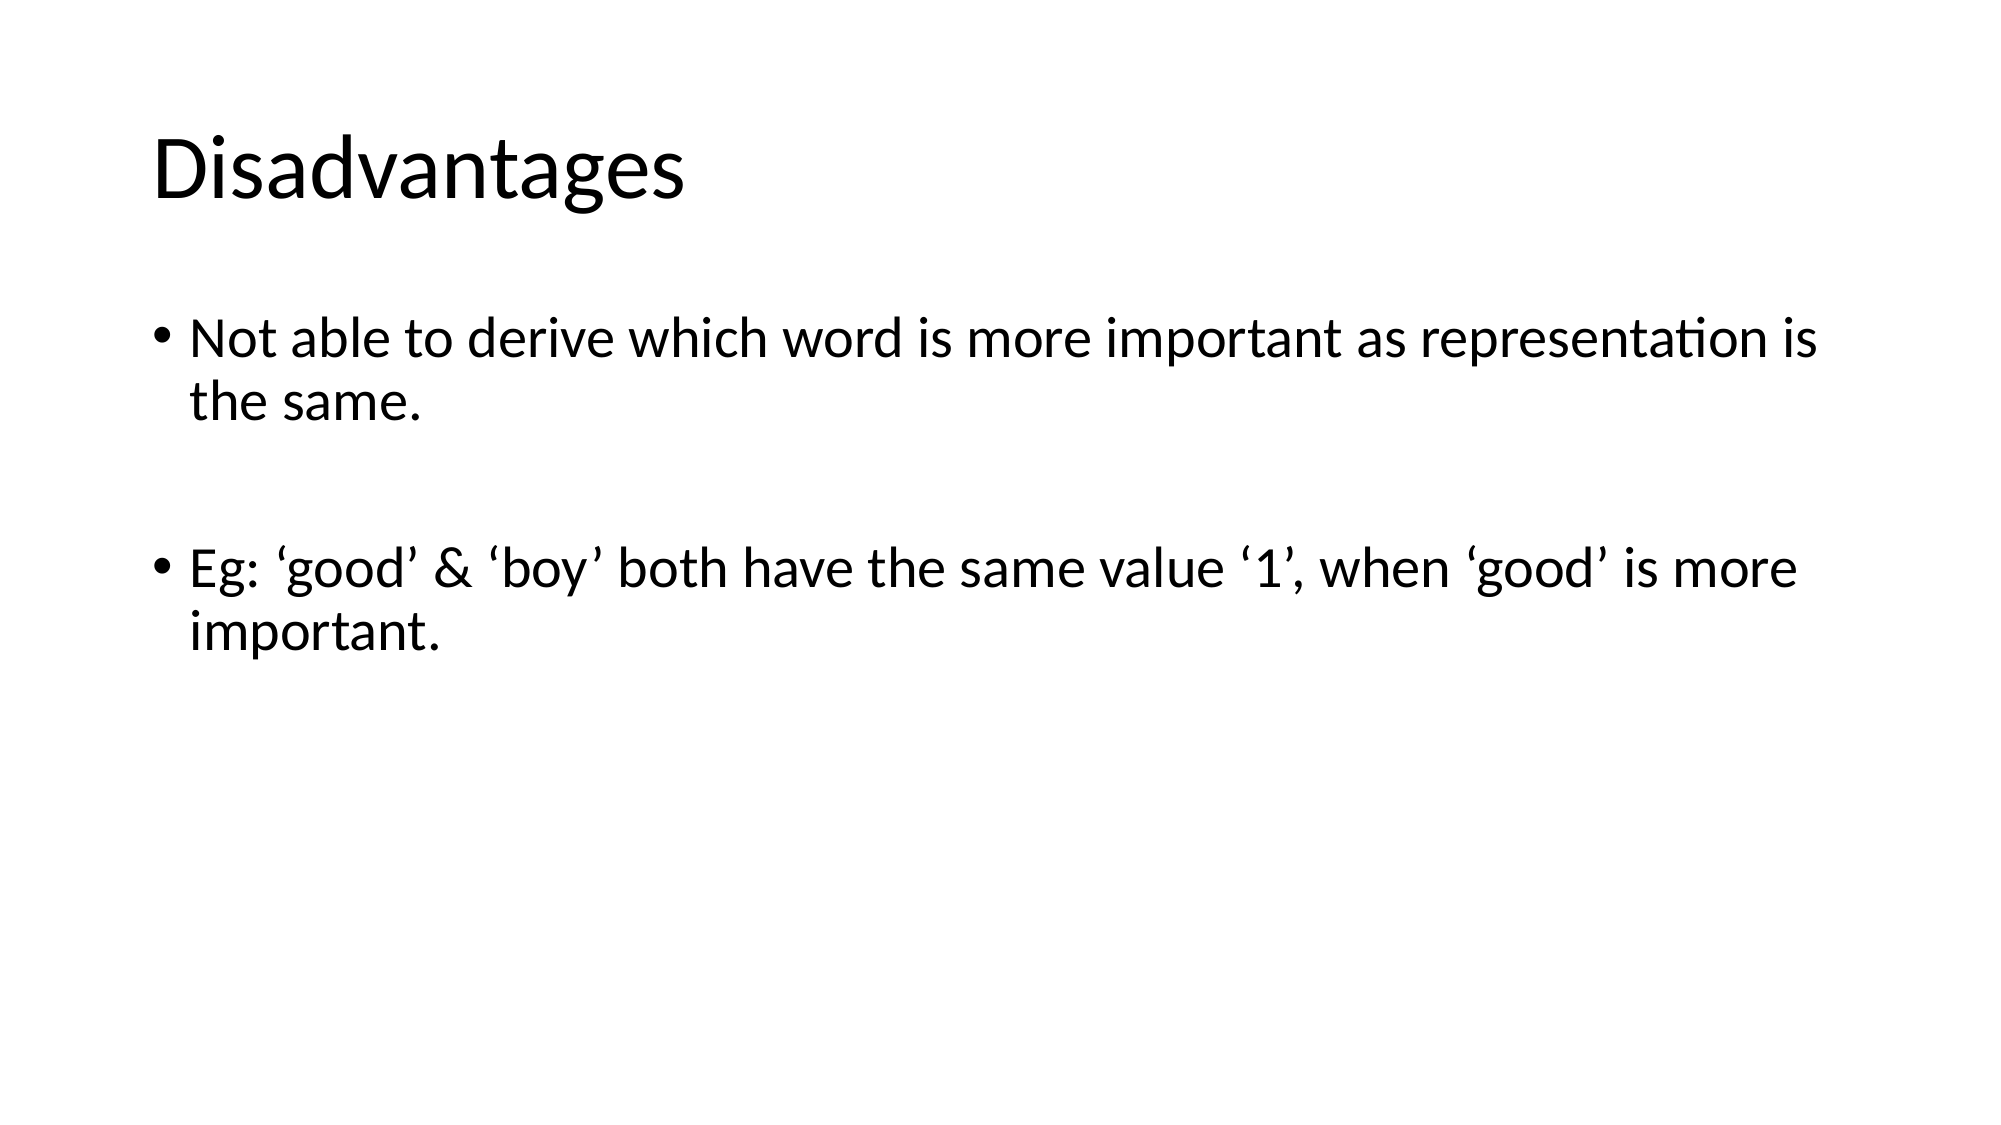

# Disadvantages
Not able to derive which word is more important as representation is the same.

Eg: ‘good’ & ‘boy’ both have the same value ‘1’, when ‘good’ is more important.